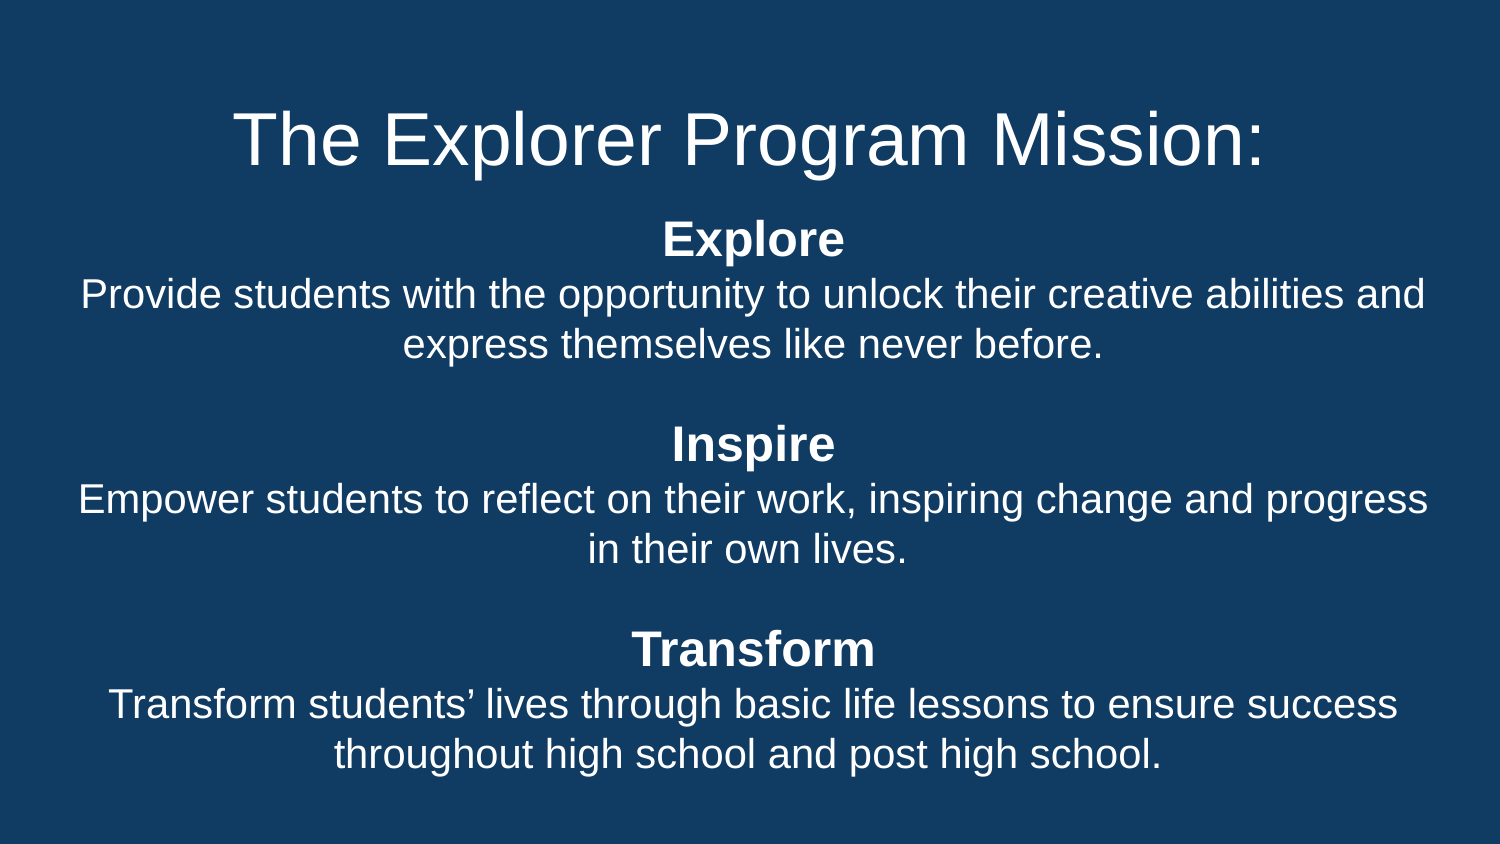

# The Explorer Program Mission:
Explore
Provide students with the opportunity to unlock their creative abilities and express themselves like never before.

Inspire
Empower students to reflect on their work, inspiring change and progress in their own lives.

Transform
Transform students’ lives through basic life lessons to ensure success throughout high school and post high school.